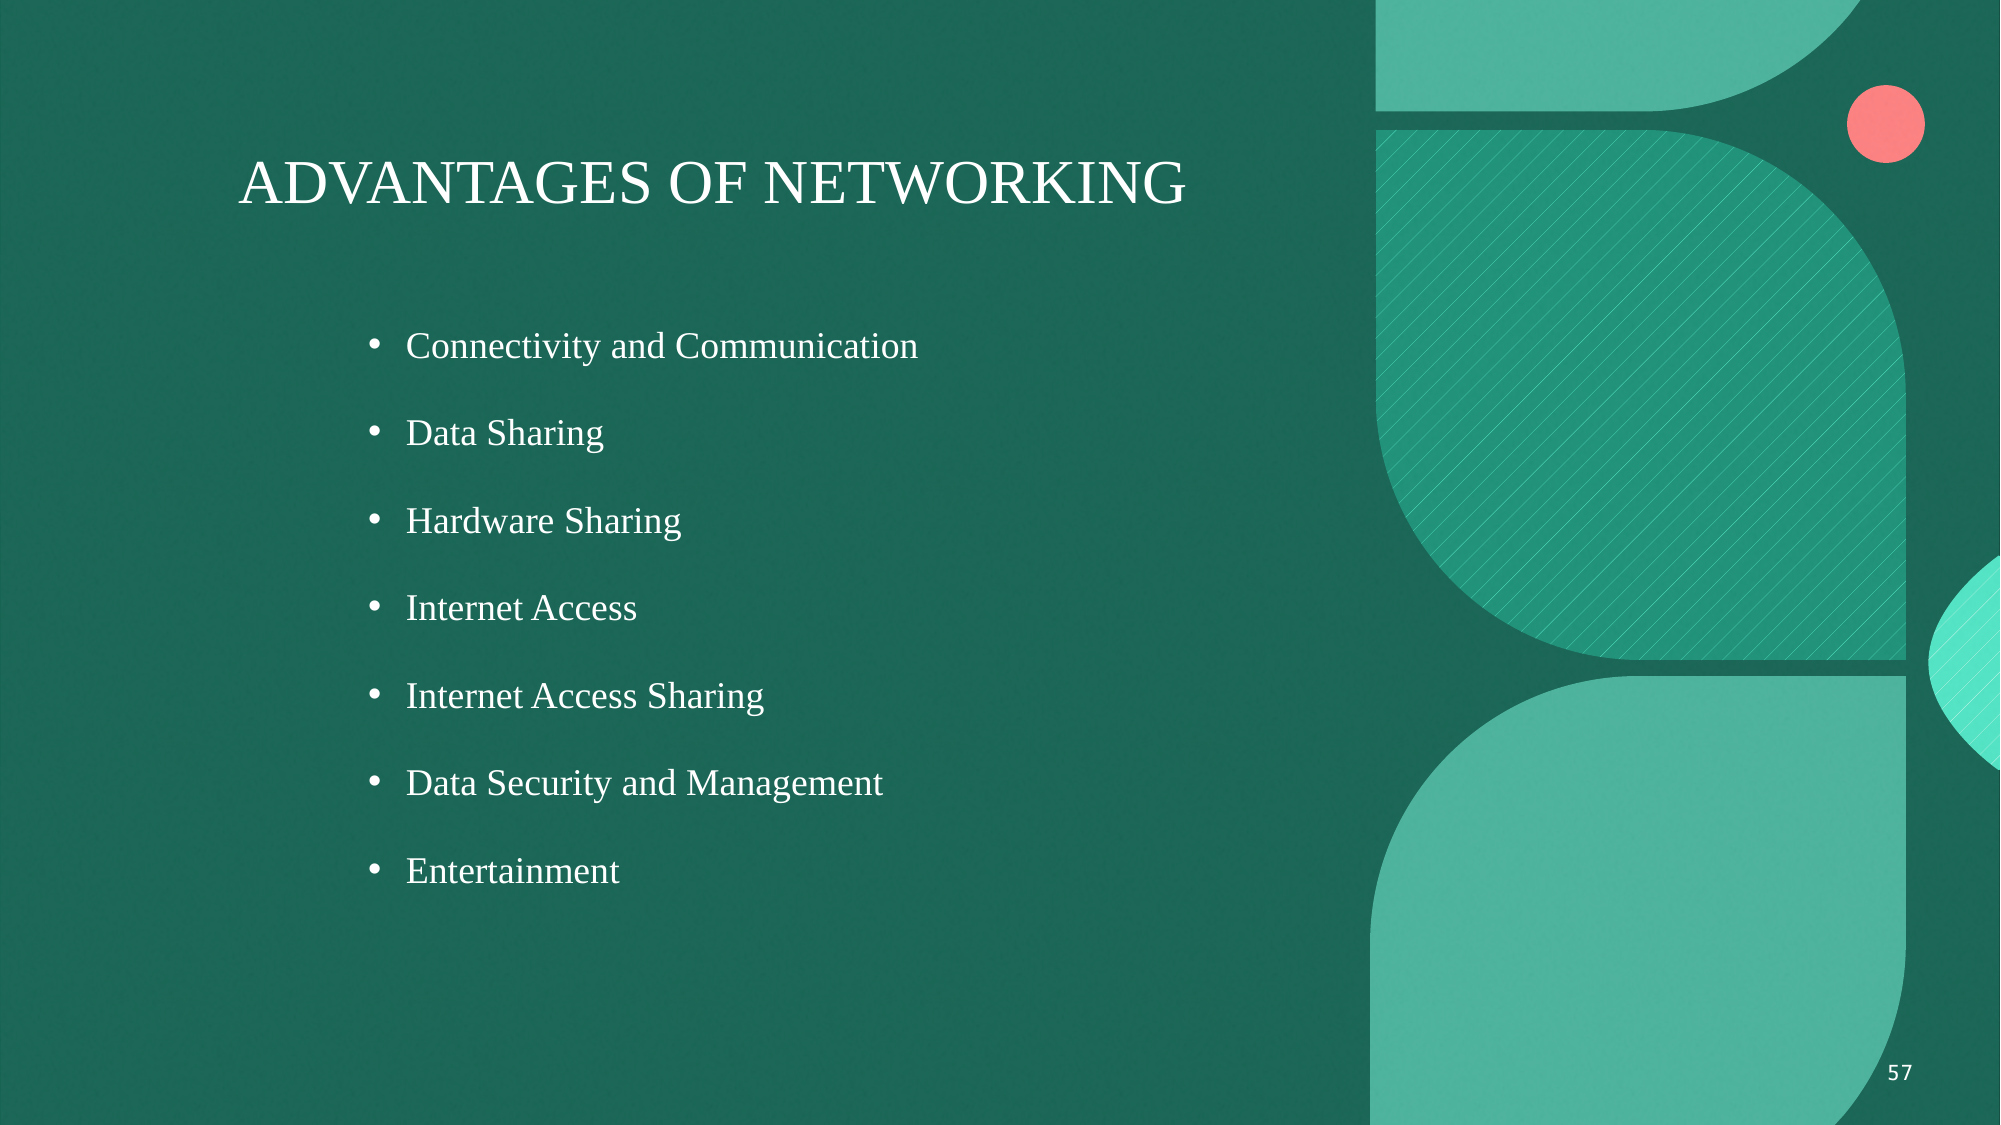

# ADVANTAGES OF NETWORKING
Connectivity and Communication
Data Sharing
Hardware Sharing
Internet Access
Internet Access Sharing
Data Security and Management
Entertainment
57